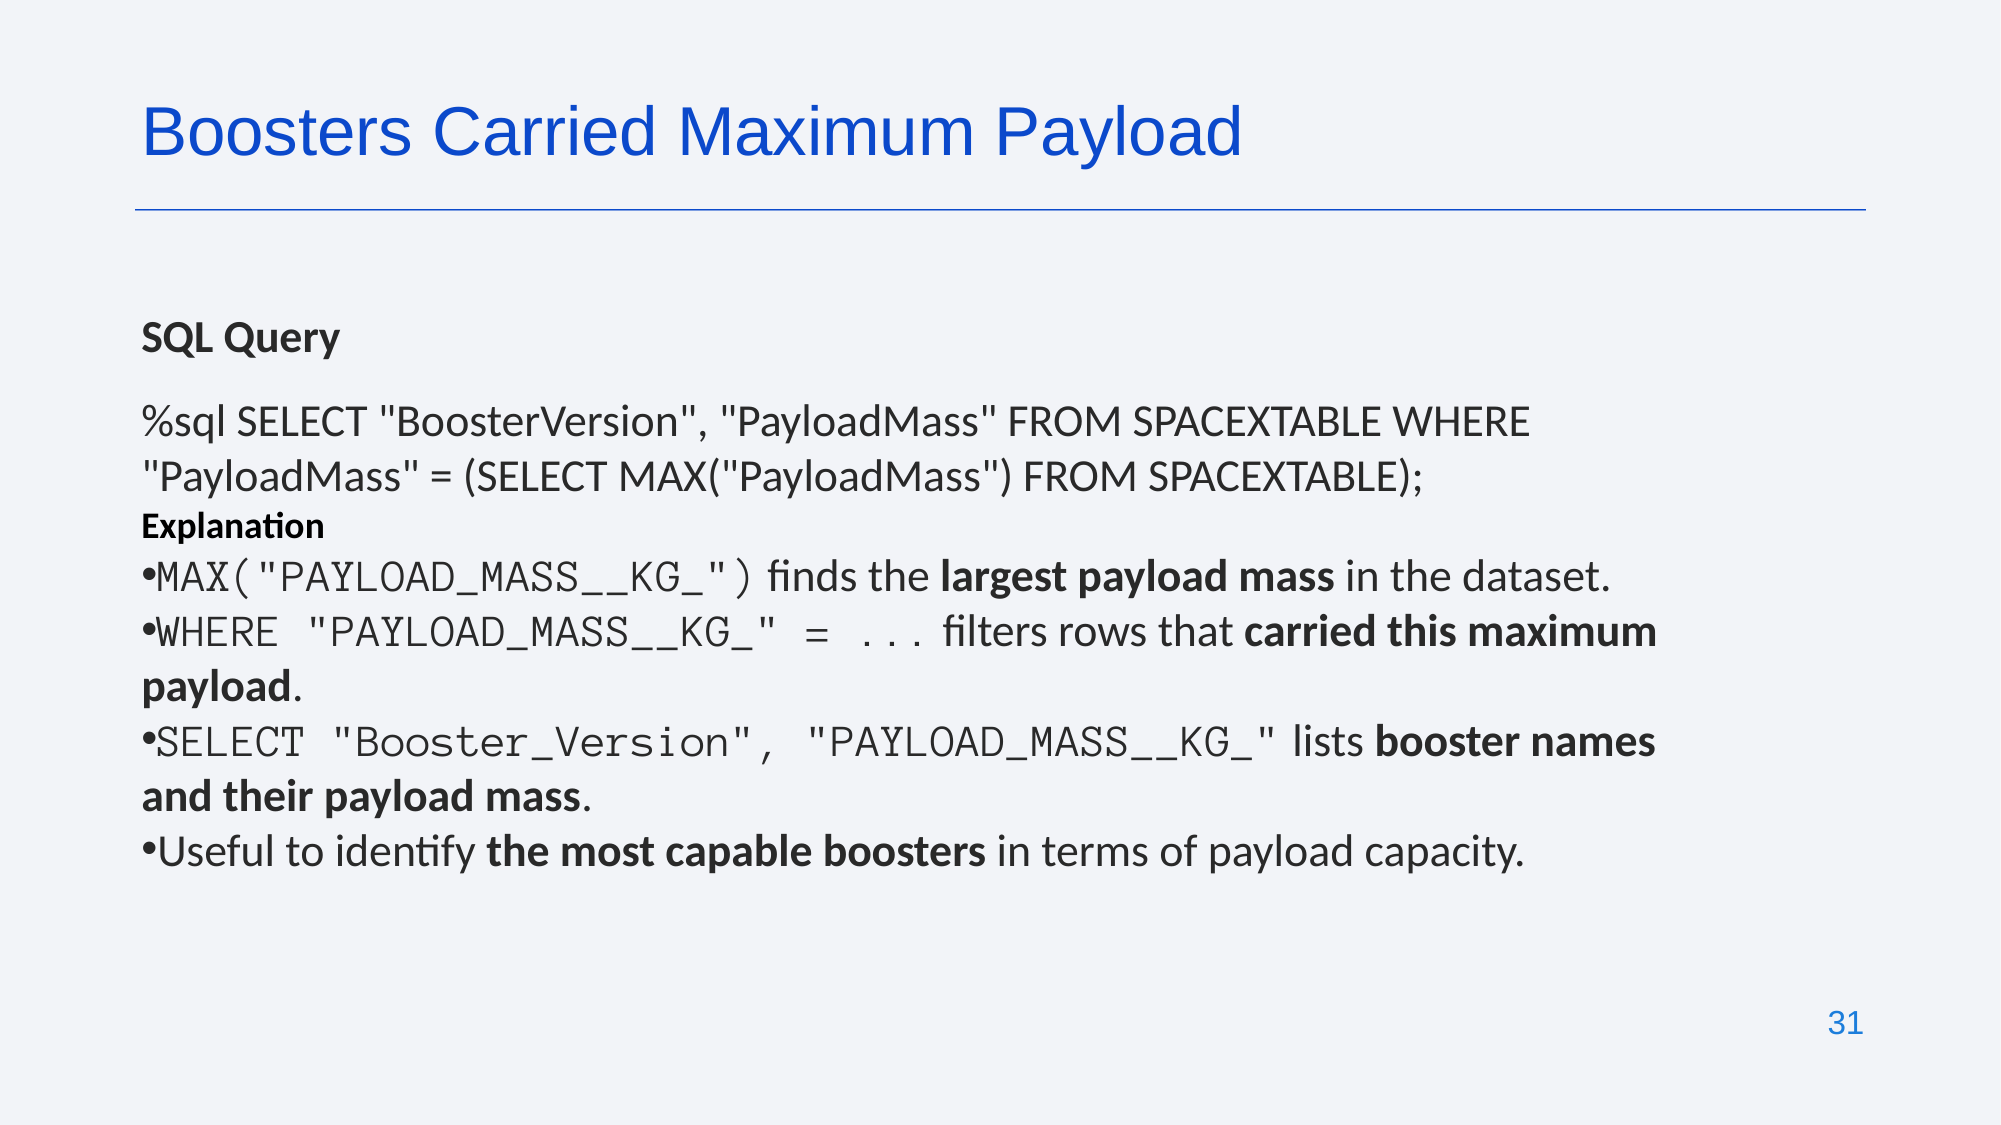

Boosters Carried Maximum Payload
SQL Query
%sql SELECT "BoosterVersion", "PayloadMass" FROM SPACEXTABLE WHERE "PayloadMass" = (SELECT MAX("PayloadMass") FROM SPACEXTABLE);
Explanation
MAX("PAYLOAD_MASS__KG_") finds the largest payload mass in the dataset.
WHERE "PAYLOAD_MASS__KG_" = ... filters rows that carried this maximum payload.
SELECT "Booster_Version", "PAYLOAD_MASS__KG_" lists booster names and their payload mass.
Useful to identify the most capable boosters in terms of payload capacity.

31